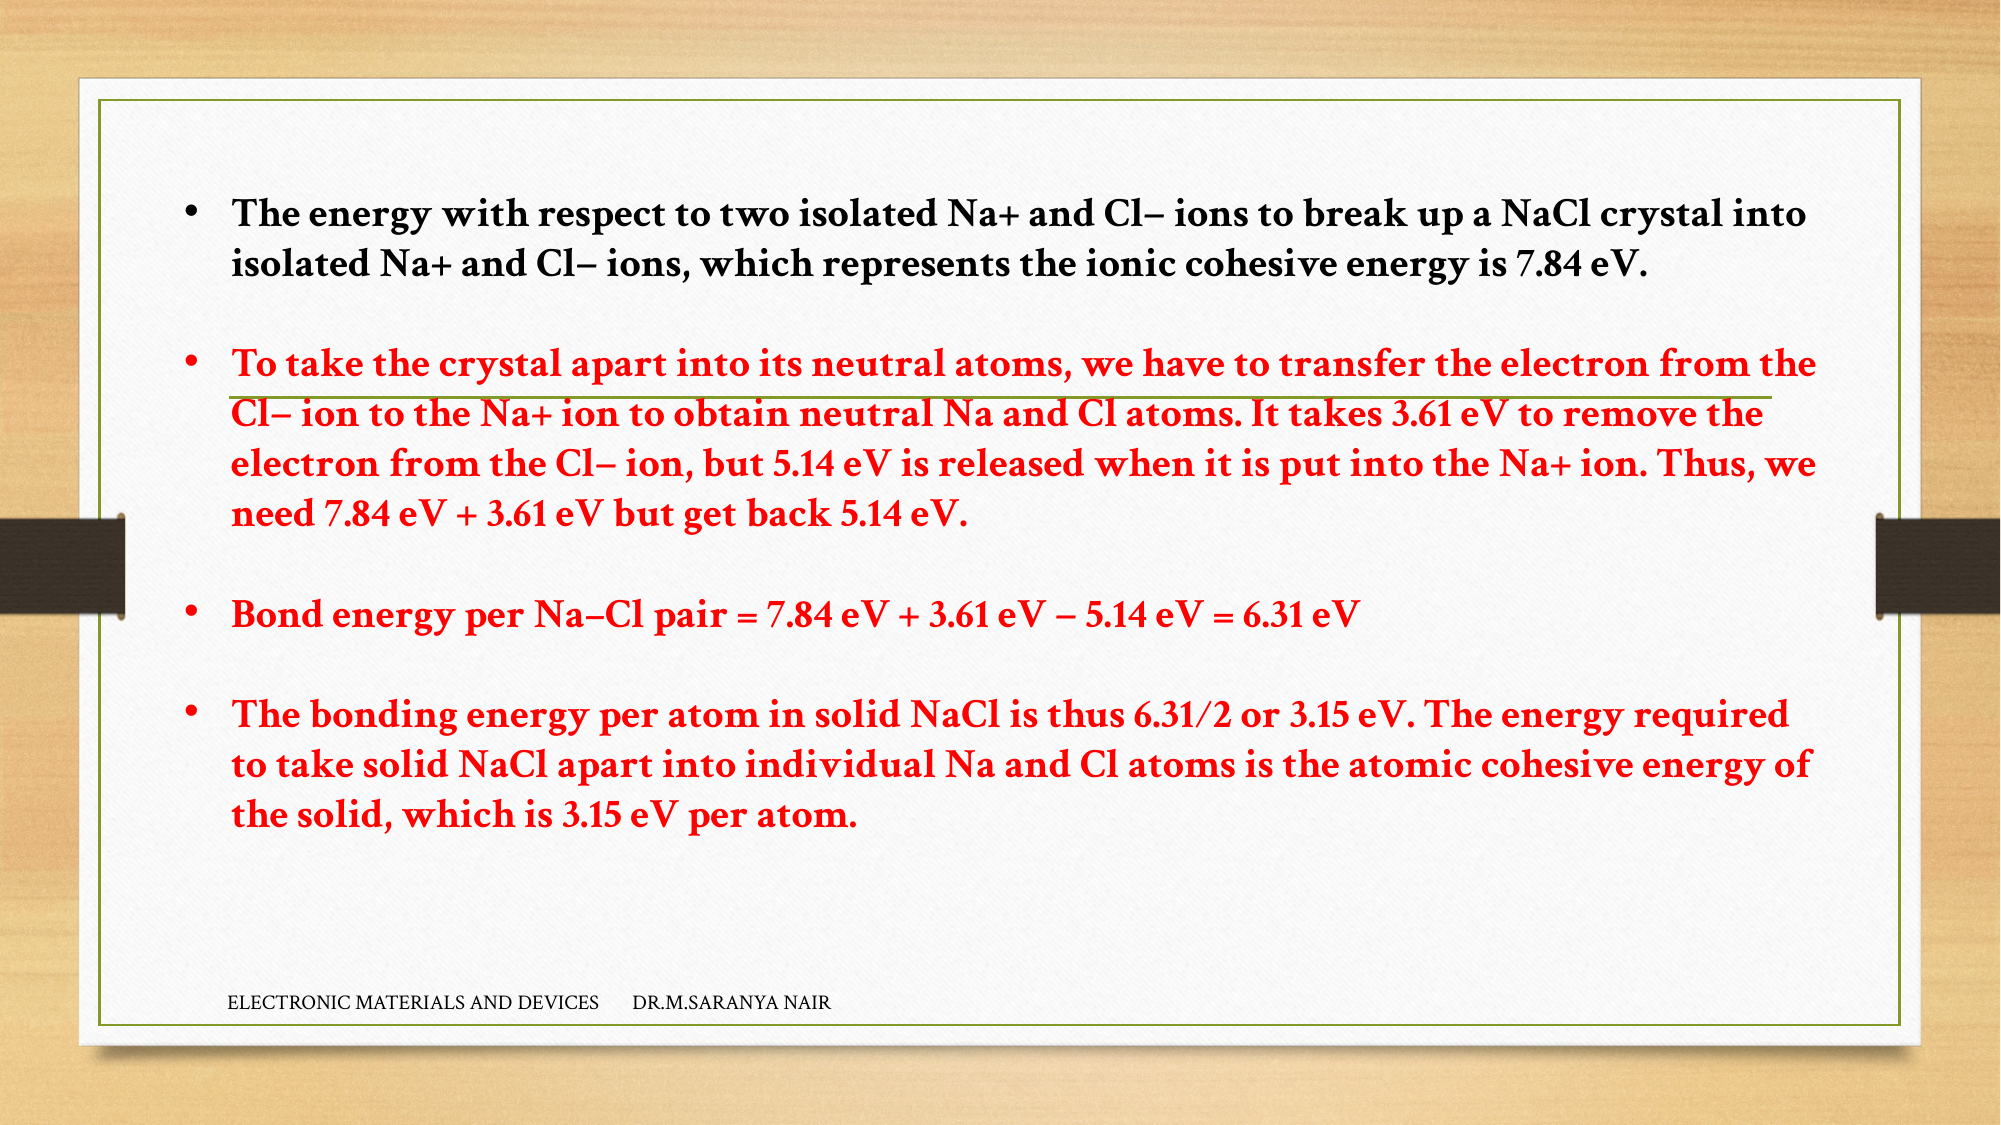

The energy with respect to two isolated Na+ and Cl− ions to break up a NaCl crystal into isolated Na+ and Cl− ions, which represents the ionic cohesive energy is 7.84 eV.

To take the crystal apart into its neutral atoms, we have to transfer the electron from the Cl− ion to the Na+ ion to obtain neutral Na and Cl atoms. It takes 3.61 eV to remove the electron from the Cl− ion, but 5.14 eV is released when it is put into the Na+ ion. Thus, we need 7.84 eV + 3.61 eV but get back 5.14 eV.

Bond energy per Na–Cl pair = 7.84 eV + 3.61 eV − 5.14 eV = 6.31 eV

The bonding energy per atom in solid NaCl is thus 6.31∕2 or 3.15 eV. The energy required to take solid NaCl apart into individual Na and Cl atoms is the atomic cohesive energy of the solid, which is 3.15 eV per atom.

ELECTRONIC MATERIALS AND DEVICES       DR.M.SARANYA NAIR